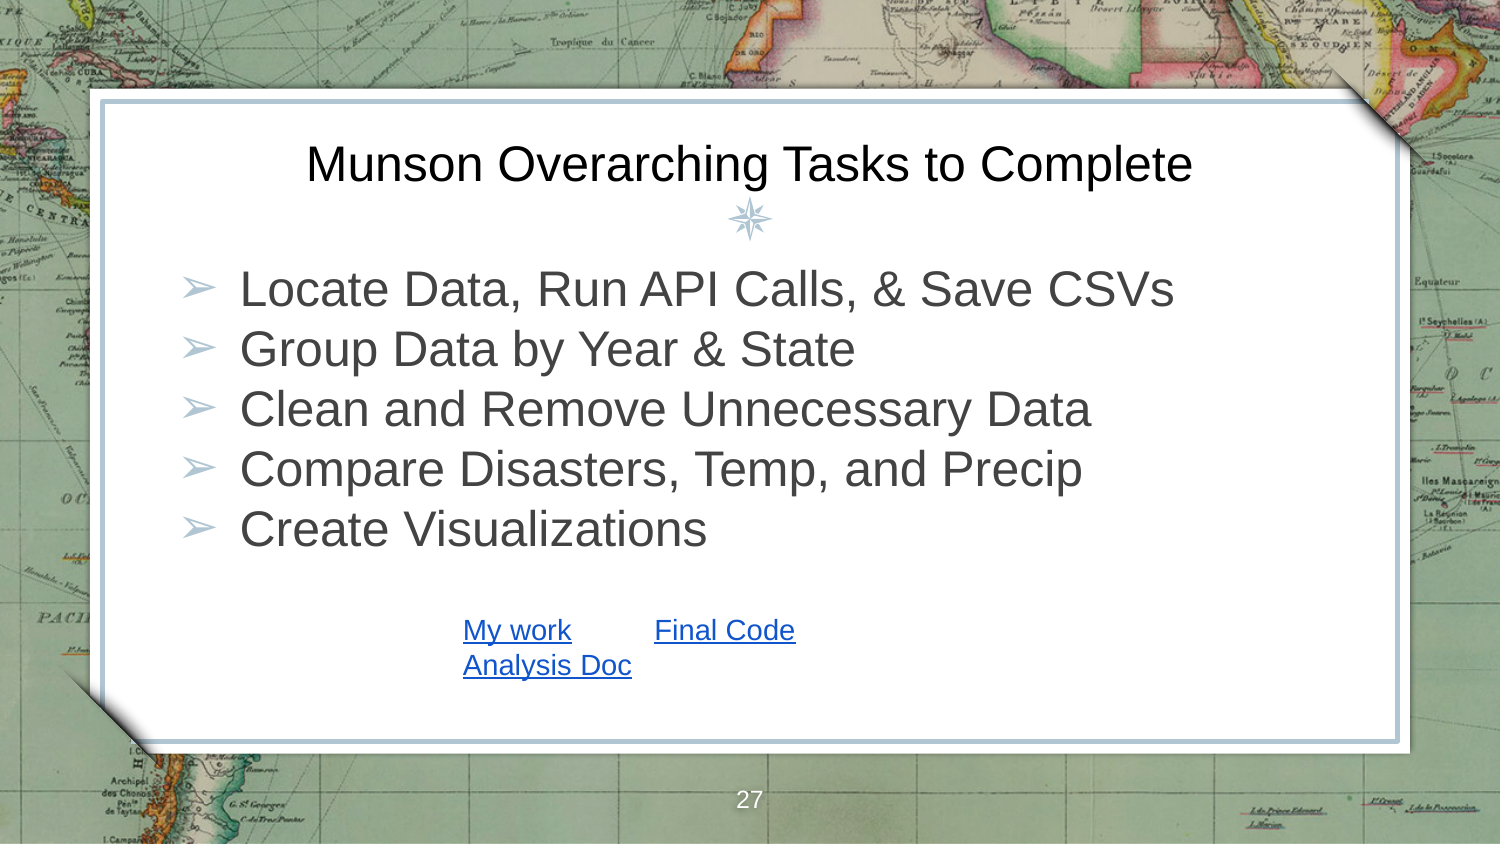

# Munson Overarching Tasks to Complete
Locate Data, Run API Calls, & Save CSVs
Group Data by Year & State
Clean and Remove Unnecessary Data
Compare Disasters, Temp, and Precip
Create Visualizations

My work          Final Code         Analysis Doc
27